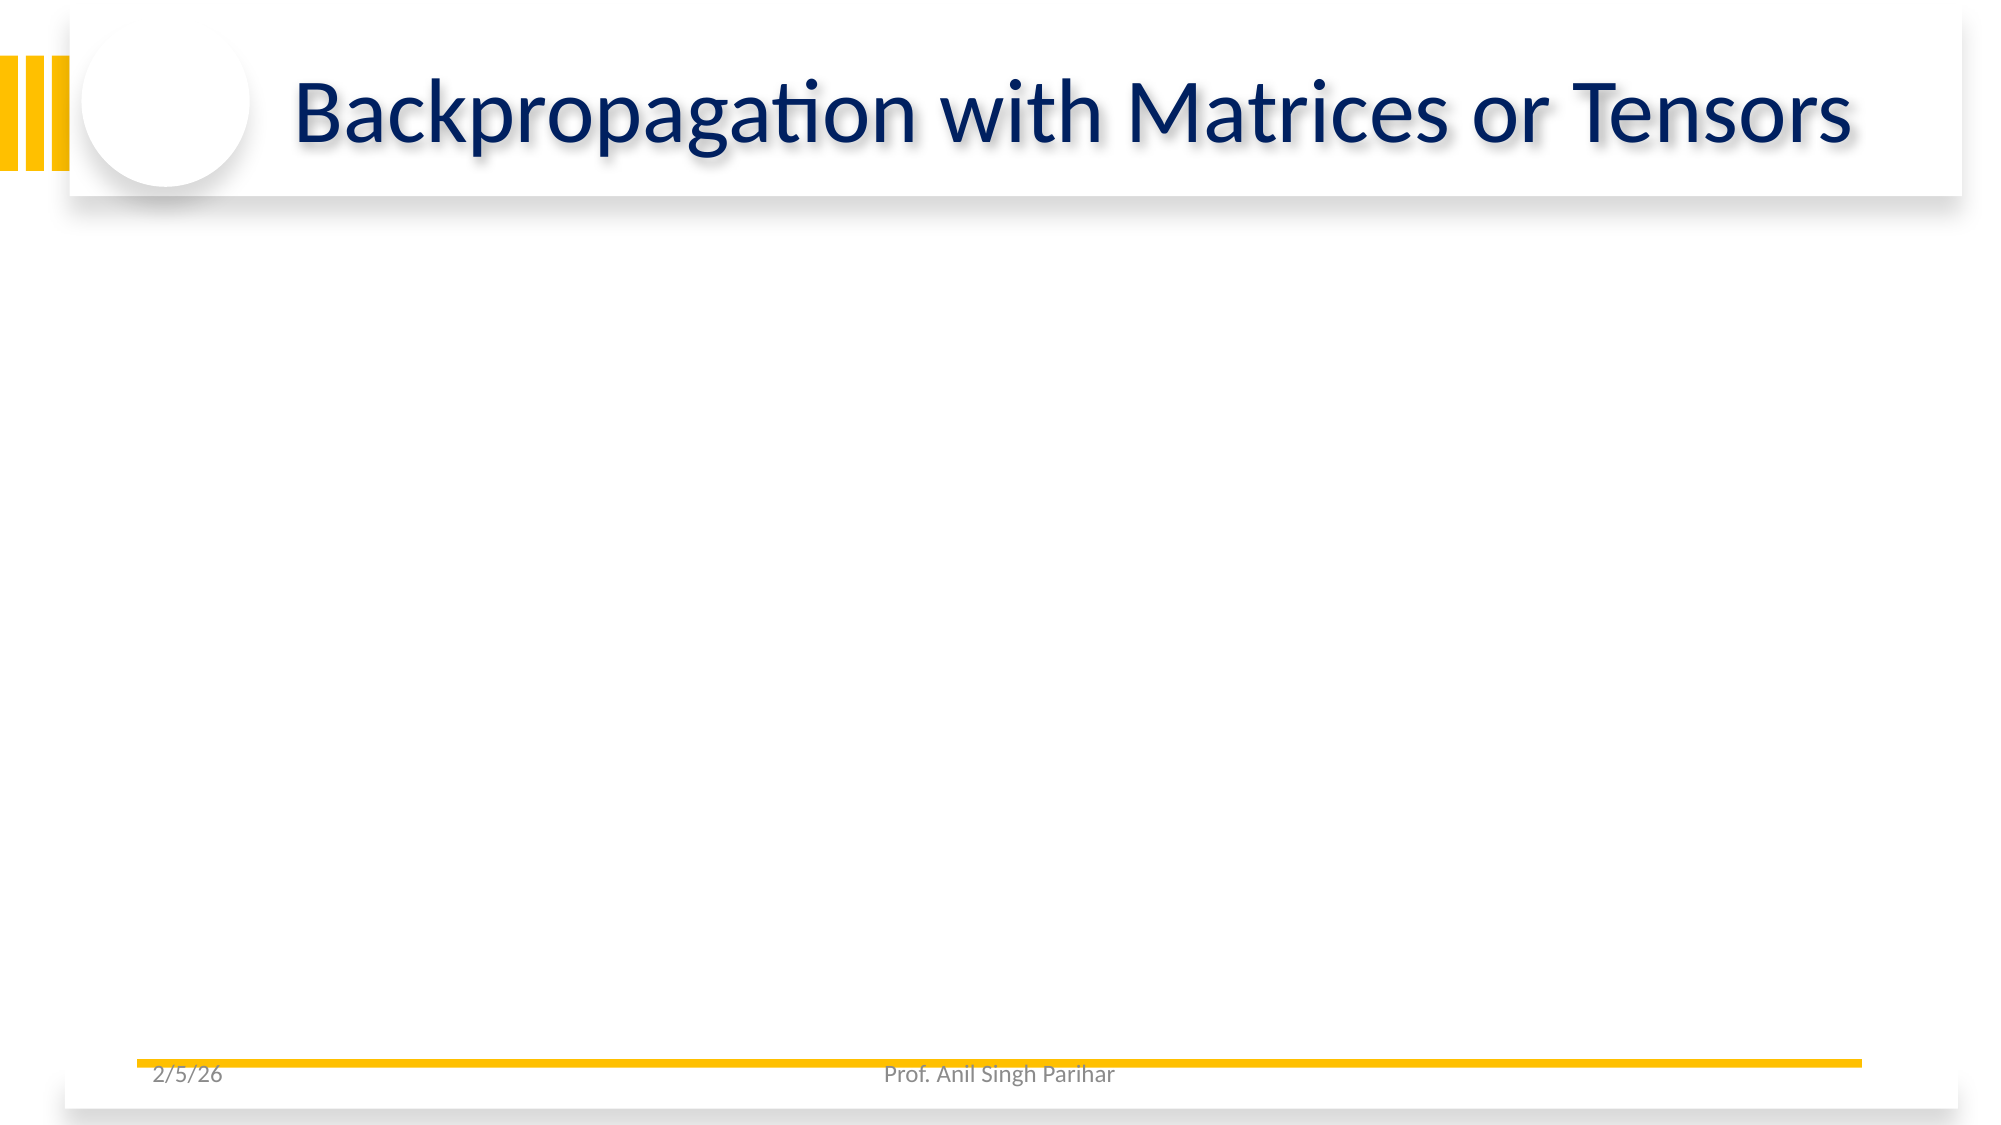

# Backpropagation with Matrices or Tensors

2/5/26
Prof. Anil Singh Parihar
84